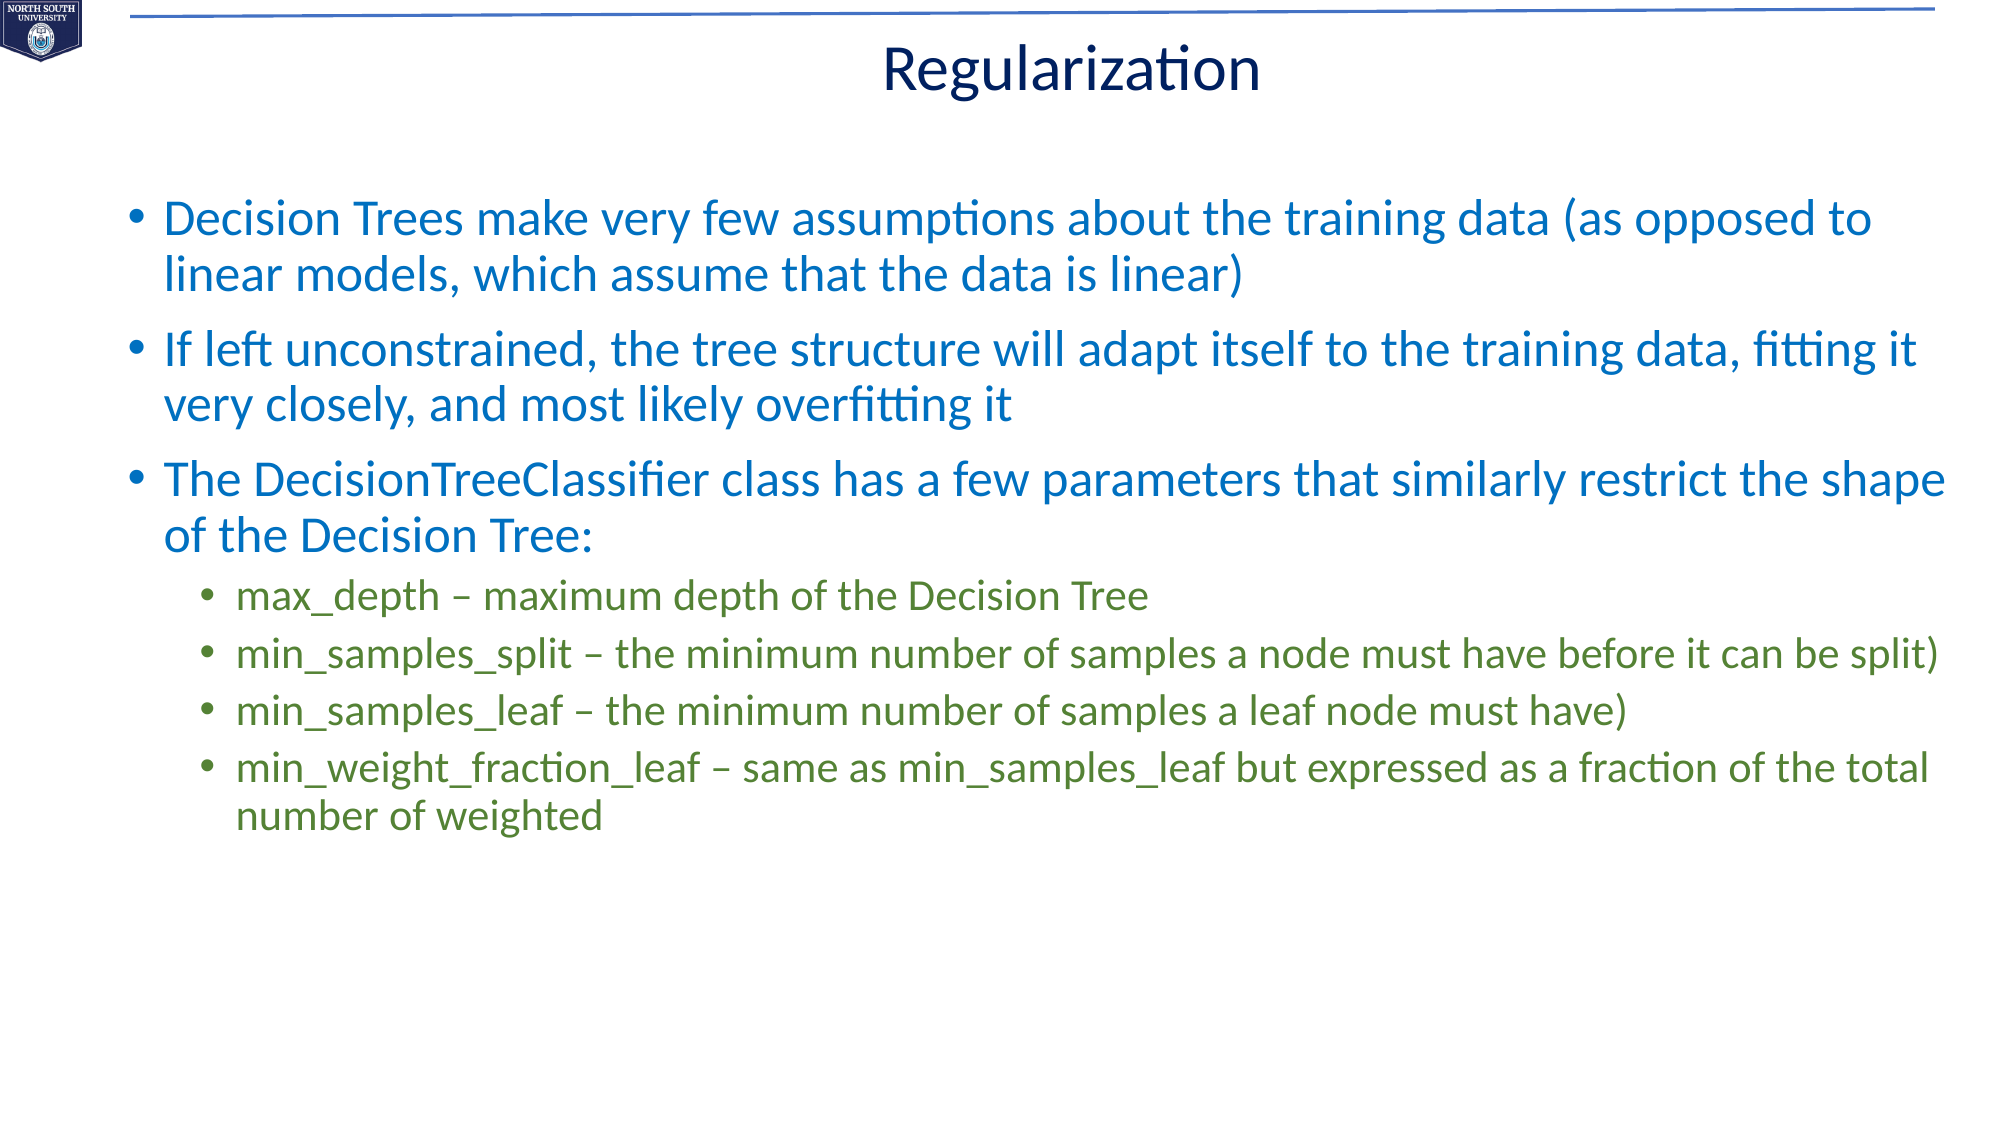

# Regularization
Decision Trees make very few assumptions about the training data (as opposed to linear models, which assume that the data is linear)
If left unconstrained, the tree structure will adapt itself to the training data, fitting it very closely, and most likely overfitting it
The DecisionTreeClassifier class has a few parameters that similarly restrict the shape of the Decision Tree:
max_depth – maximum depth of the Decision Tree
min_samples_split – the minimum number of samples a node must have before it can be split)
min_samples_leaf – the minimum number of samples a leaf node must have)
min_weight_fraction_leaf – same as min_samples_leaf but expressed as a fraction of the total number of weighted